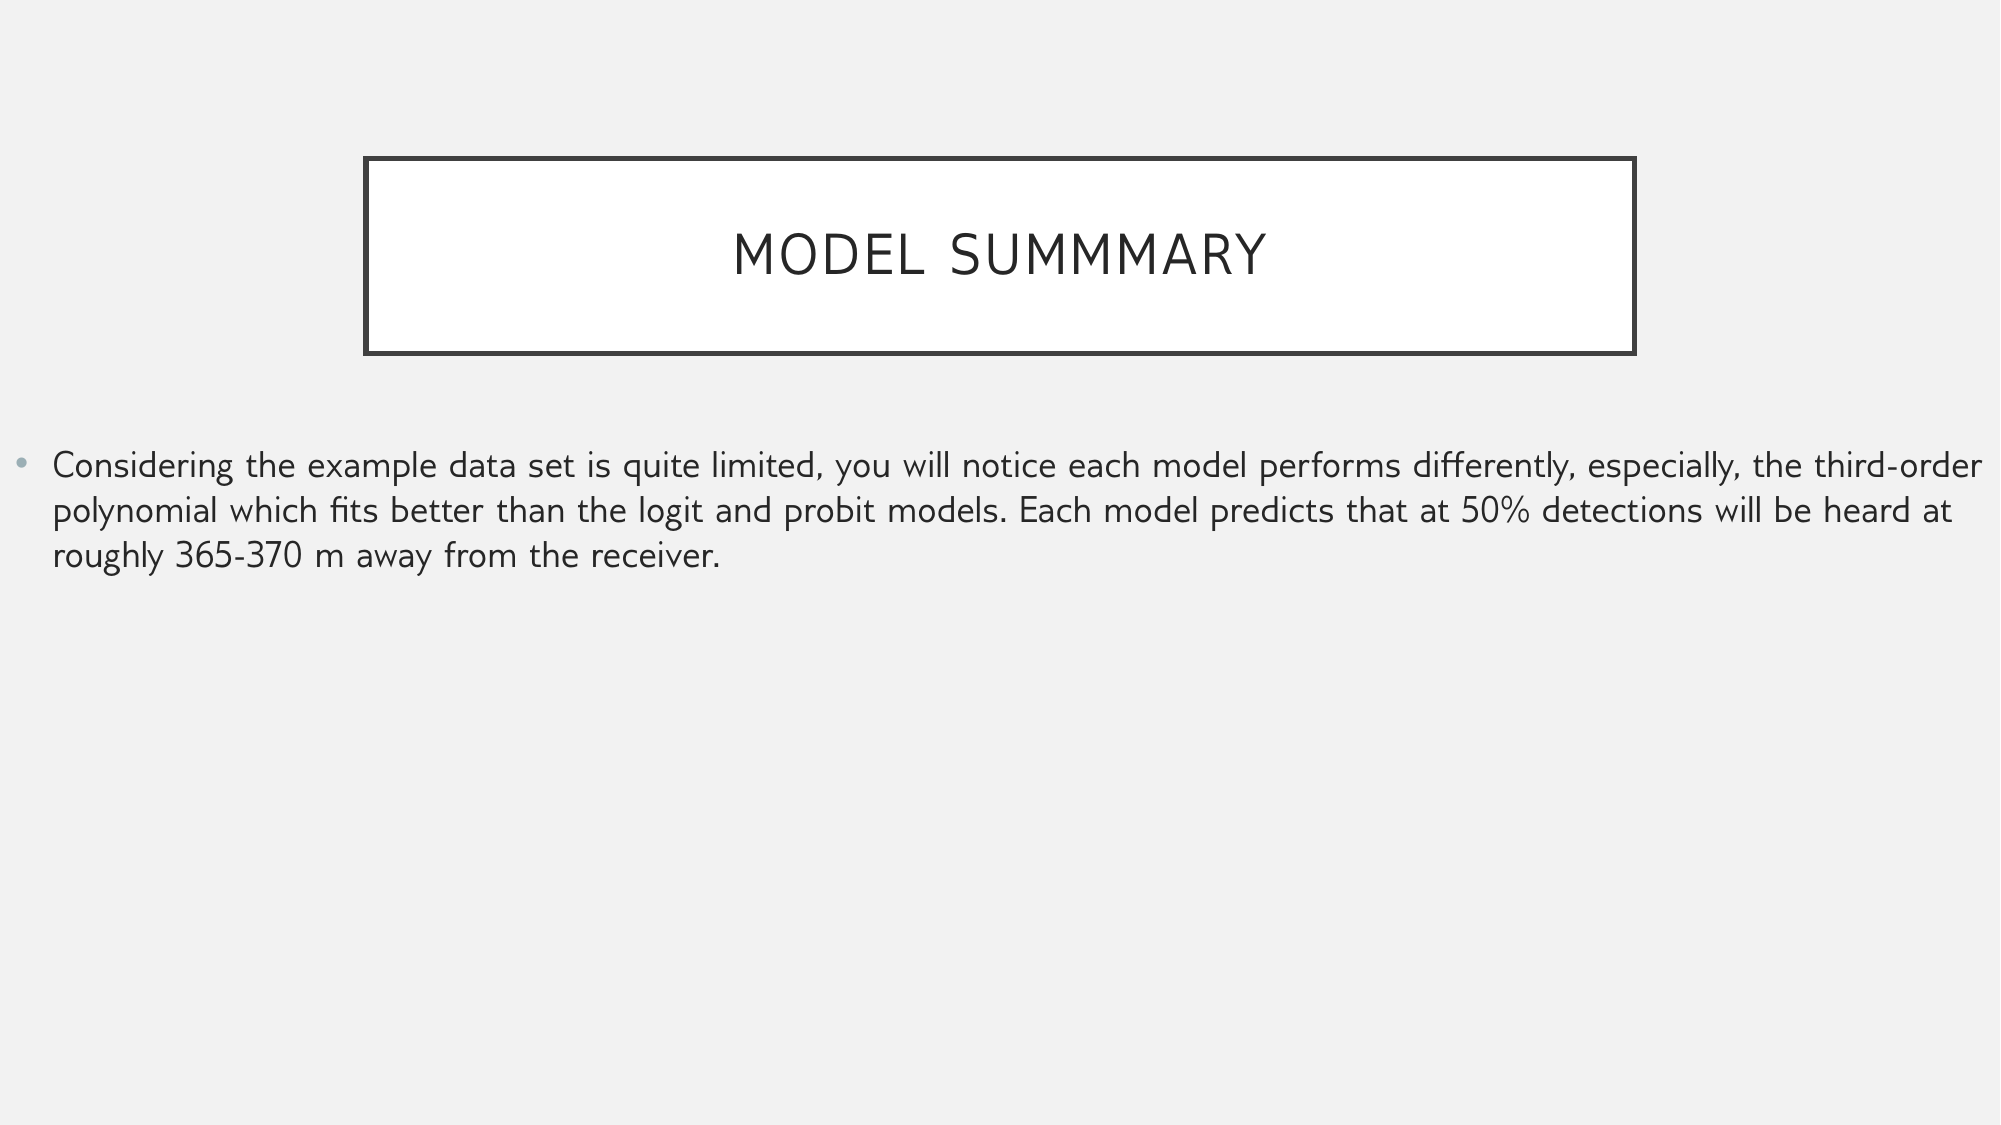

# Model Summmary
Considering the example data set is quite limited, you will notice each model performs differently, especially, the third-order polynomial which fits better than the logit and probit models. Each model predicts that at 50% detections will be heard at roughly 365-370 m away from the receiver.